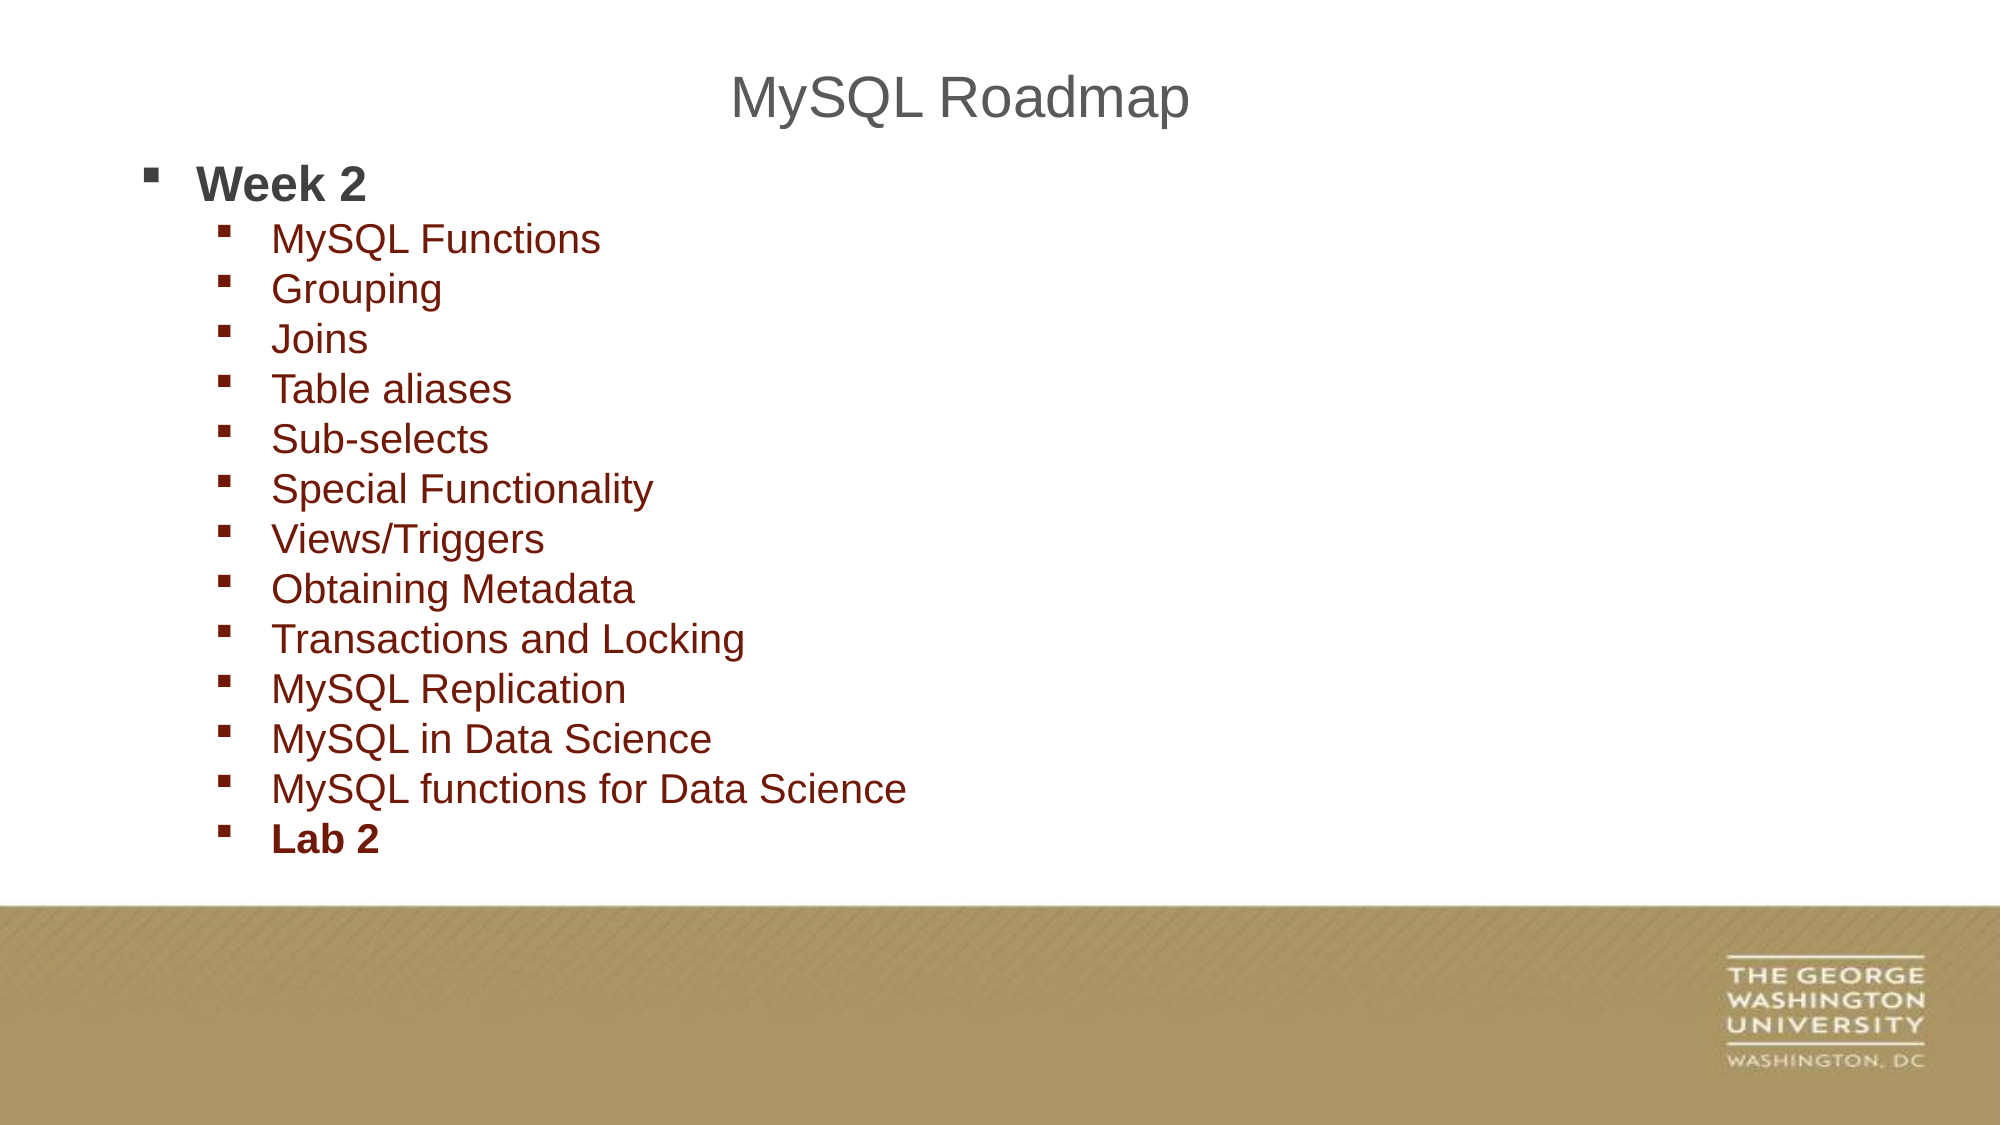

MySQL Roadmap
Week 2
MySQL Functions
Grouping
Joins
Table aliases
Sub-selects
Special Functionality
Views/Triggers
Obtaining Metadata
Transactions and Locking
MySQL Replication
MySQL in Data Science
MySQL functions for Data Science
Lab 2